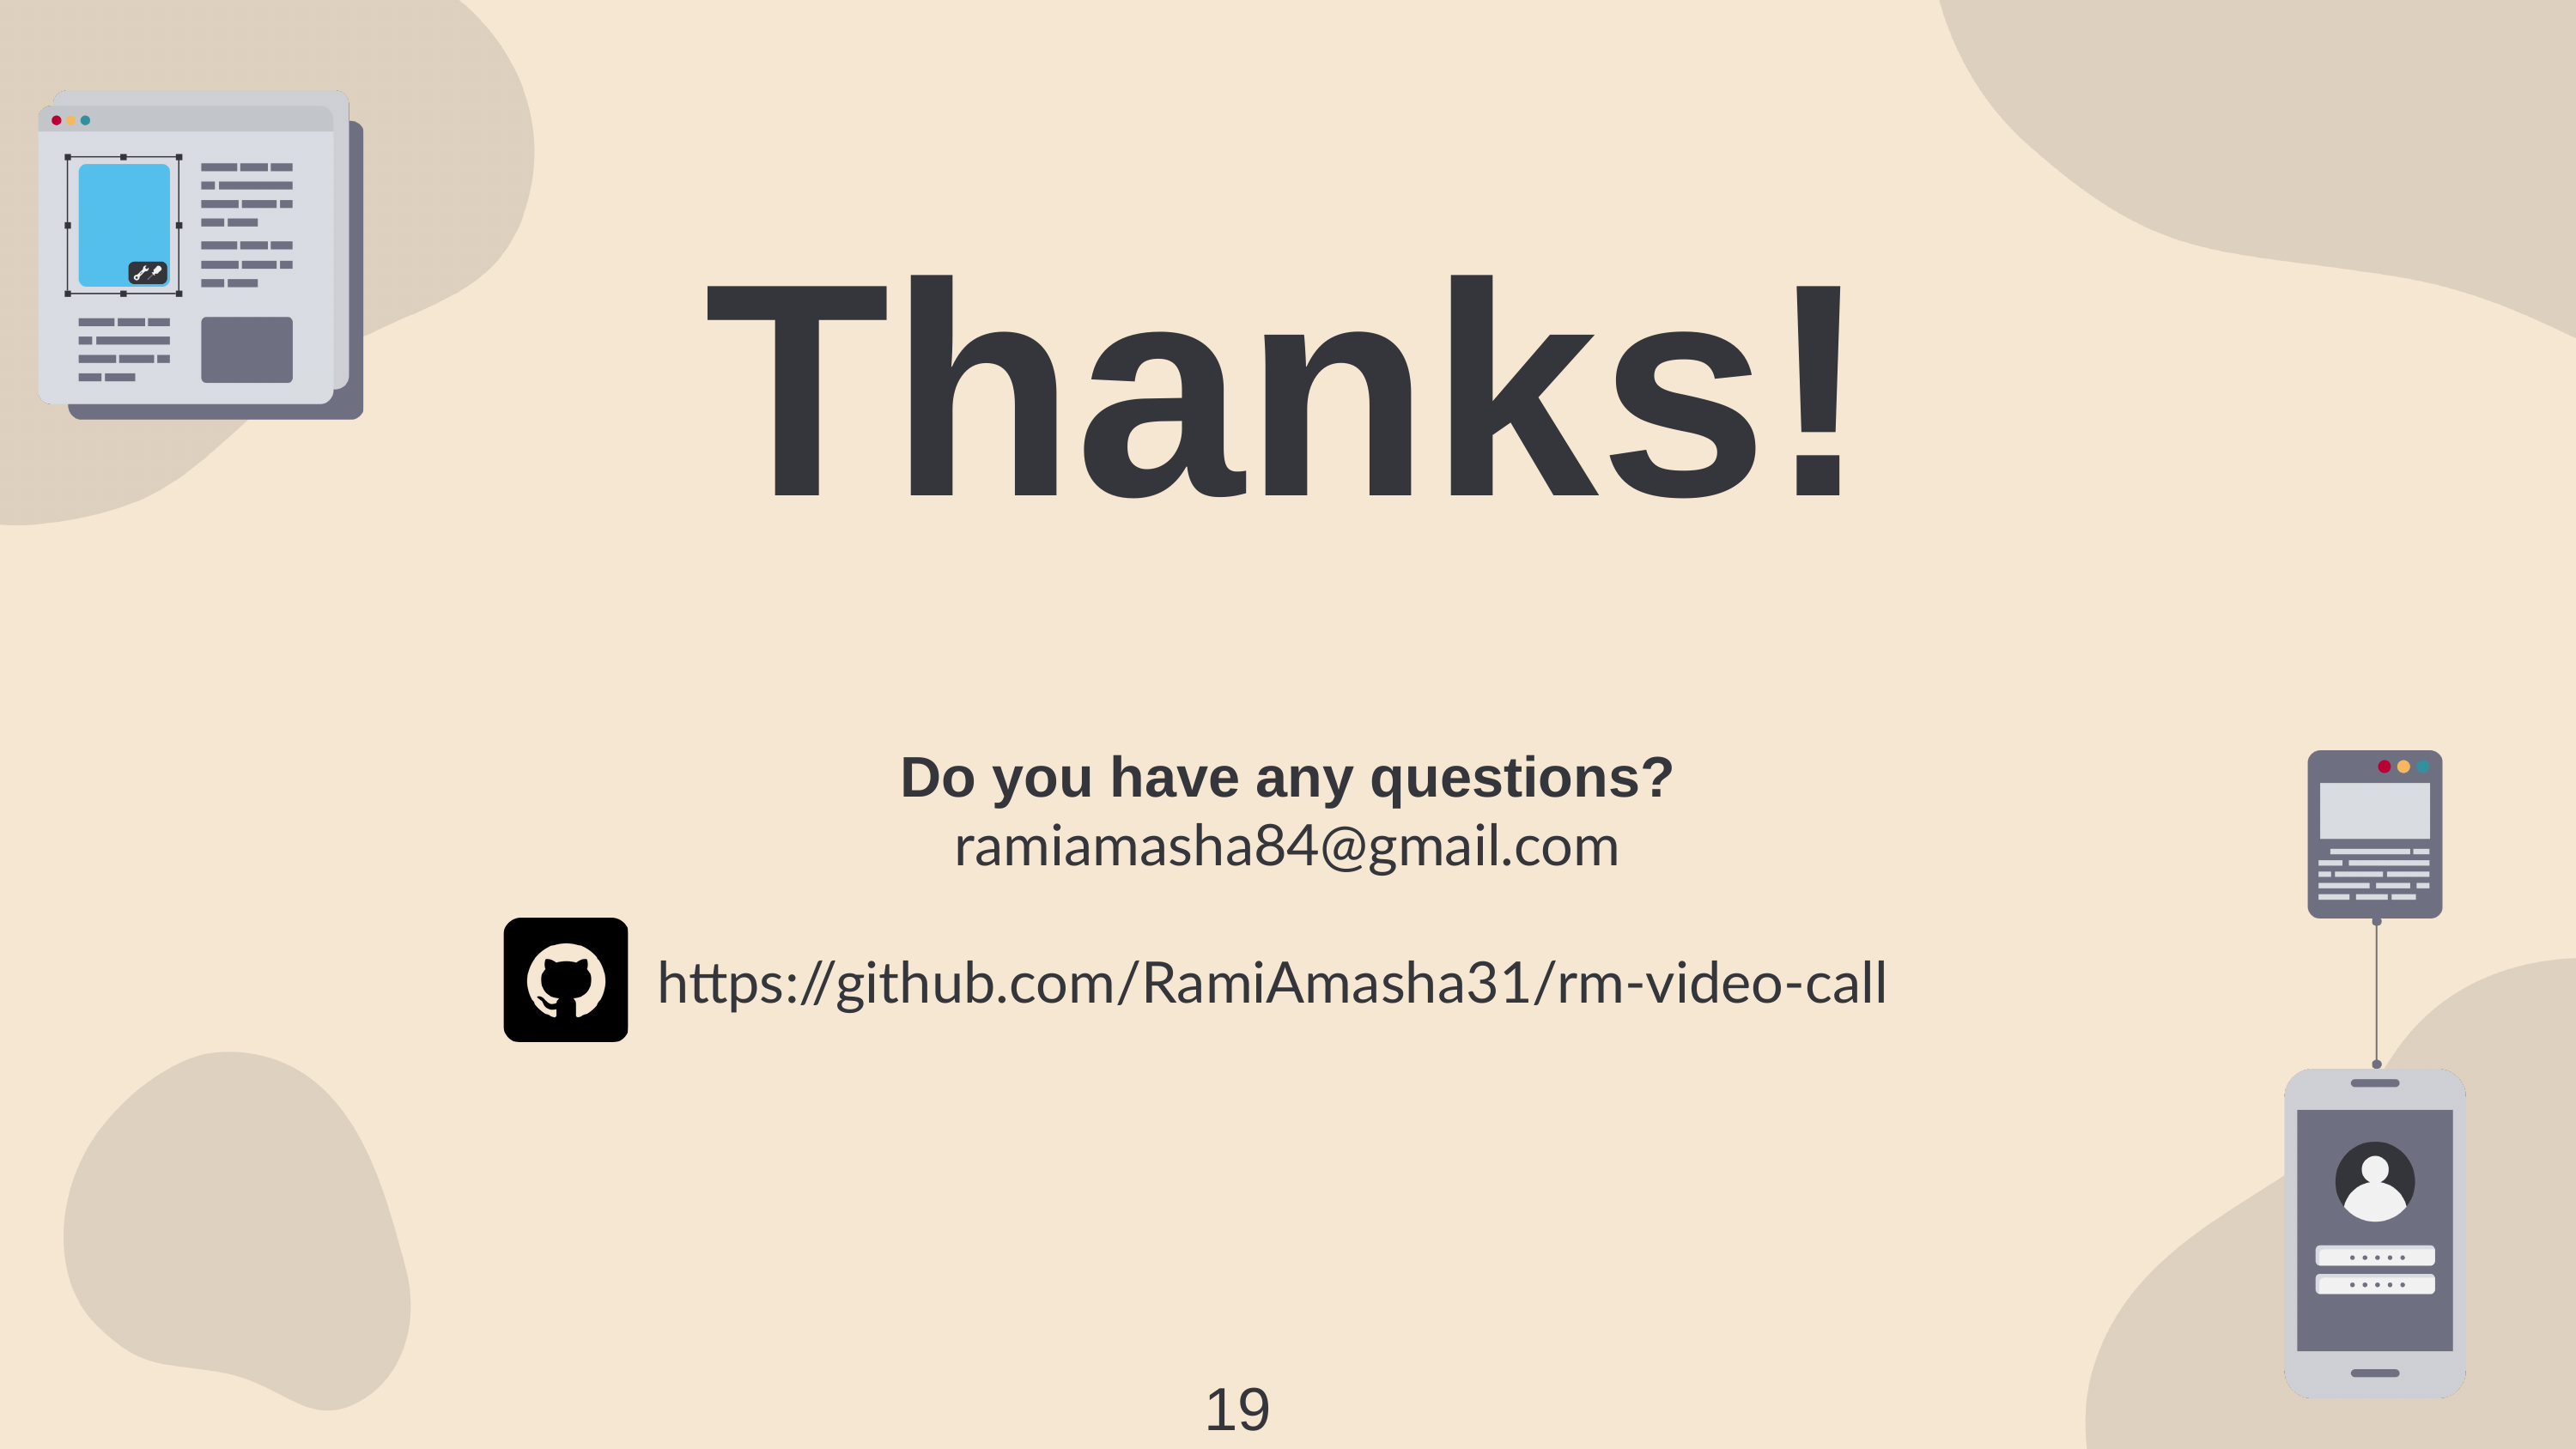

Thanks!
Do you have any questions?
ramiamasha84@gmail.com

https://github.com/RamiAmasha31/rm-video-call

19